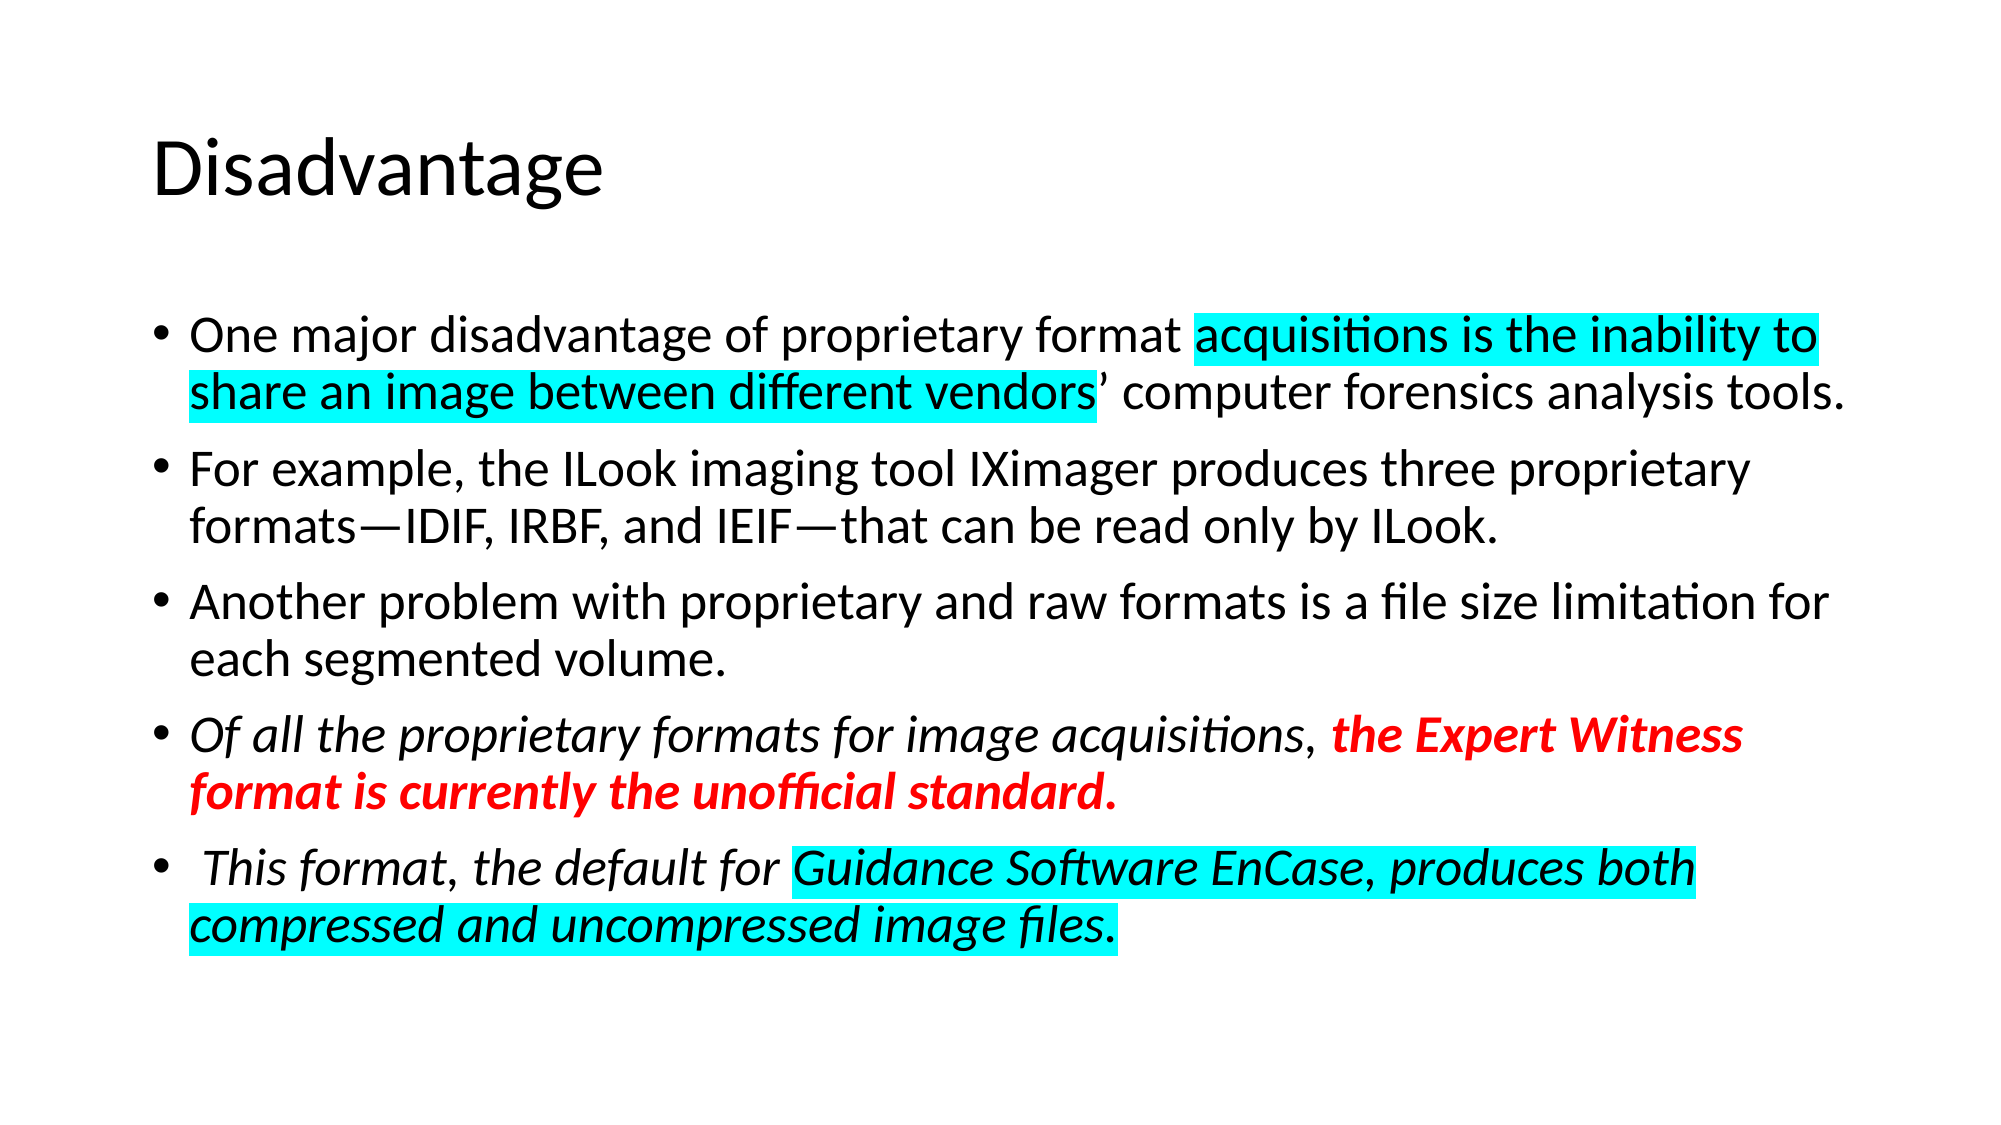

# Disadvantage
One major disadvantage of proprietary format acquisitions is the inability to share an image between different vendors’ computer forensics analysis tools.
For example, the ILook imaging tool IXimager produces three proprietary formats—IDIF, IRBF, and IEIF—that can be read only by ILook.
Another problem with proprietary and raw formats is a file size limitation for each segmented volume.
Of all the proprietary formats for image acquisitions, the Expert Witness format is currently the unofficial standard.
 This format, the default for Guidance Software EnCase, produces both compressed and uncompressed image files.